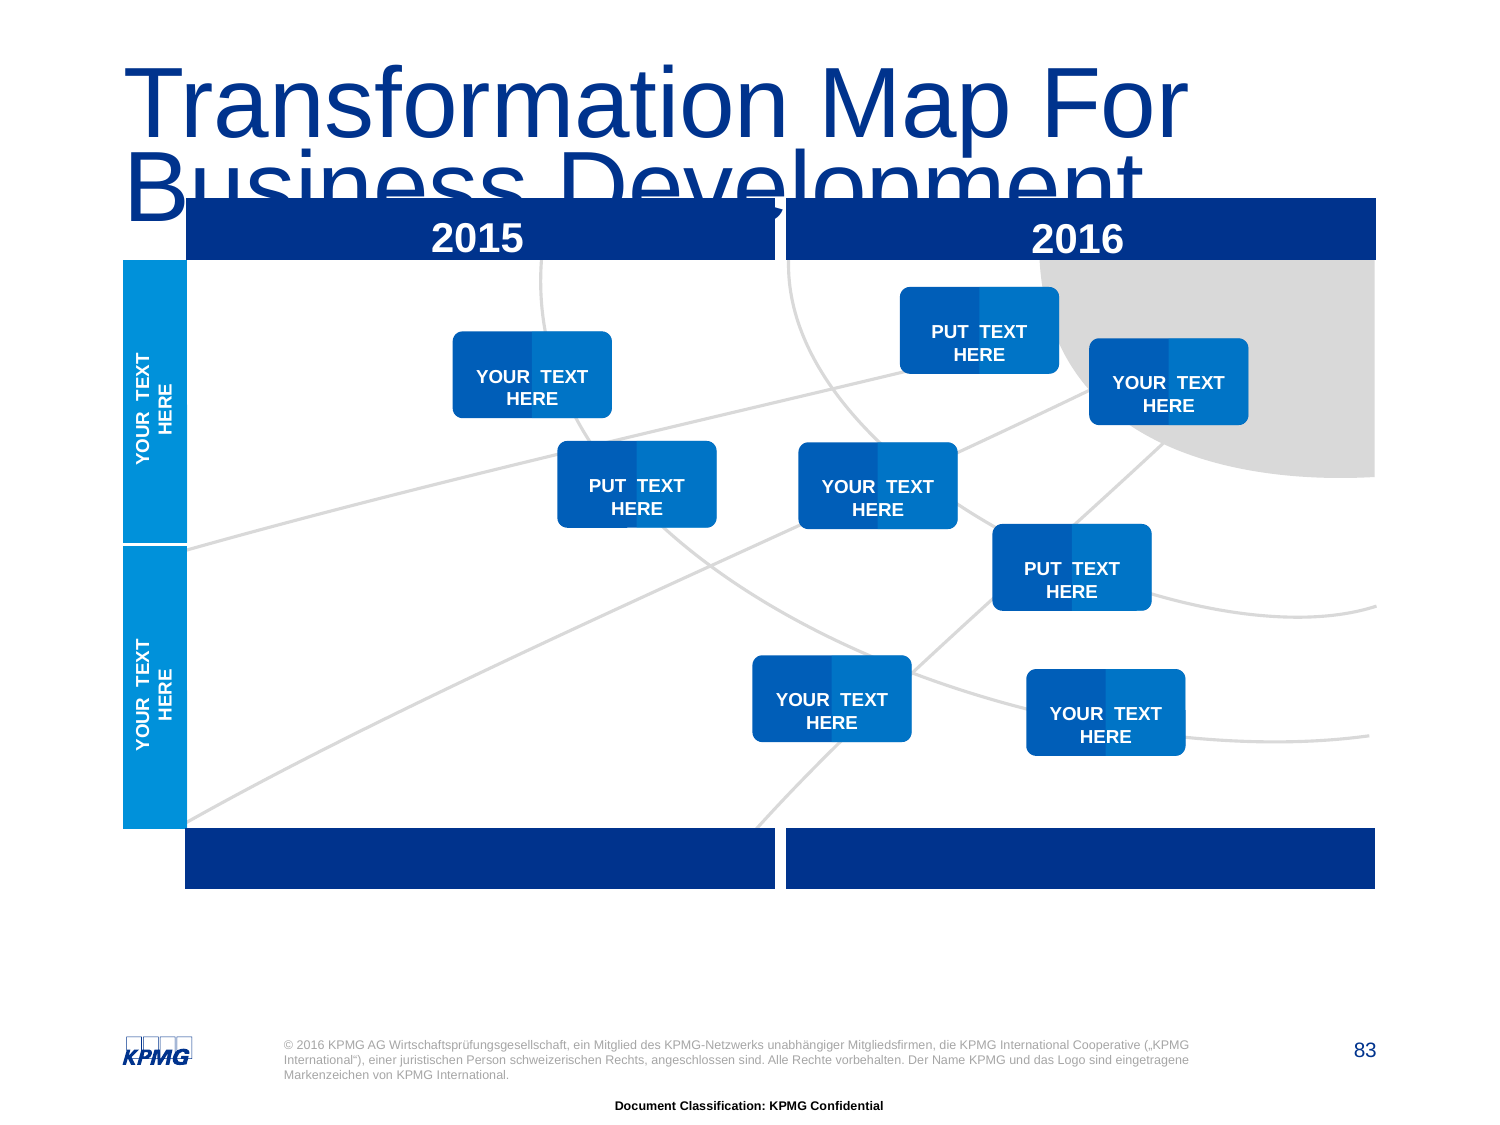

# Transformation Map For Business Development

2015
2016

PUT  TEXT HERE

YOUR  TEXT HERE
YOUR  TEXT HERE
YOUR  TEXT HERE

PUT  TEXT HERE
YOUR  TEXT HERE

PUT  TEXT HERE

YOUR  TEXT HERE

YOUR  TEXT HERE

YOUR  TEXT HERE

YOUR  TEXT HERE
YOUR  TEXT HERE